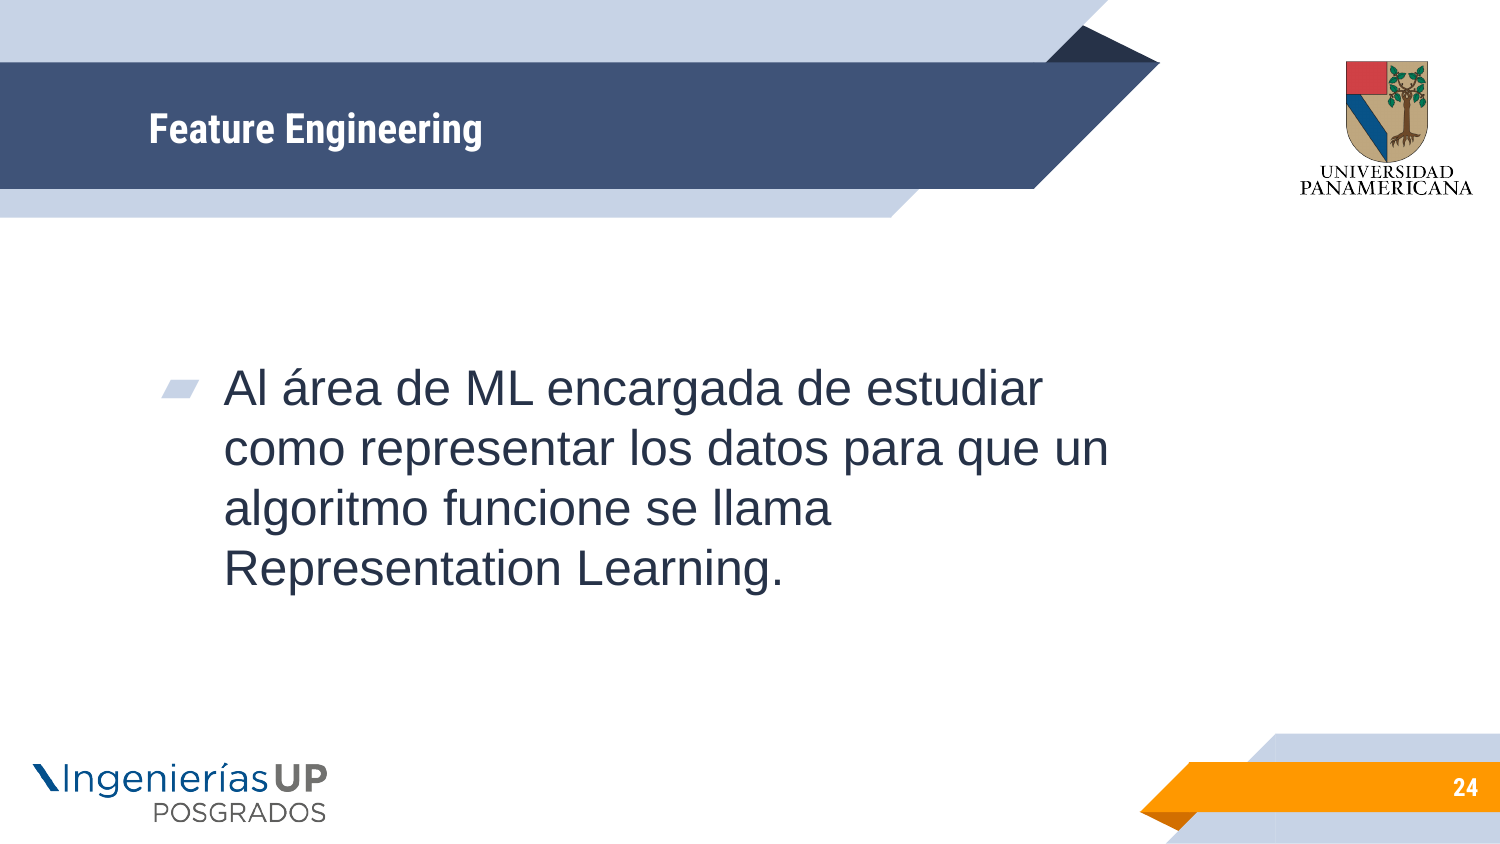

# Feature Engineering
Al área de ML encargada de estudiar como representar los datos para que un algoritmo funcione se llama Representation Learning.
24